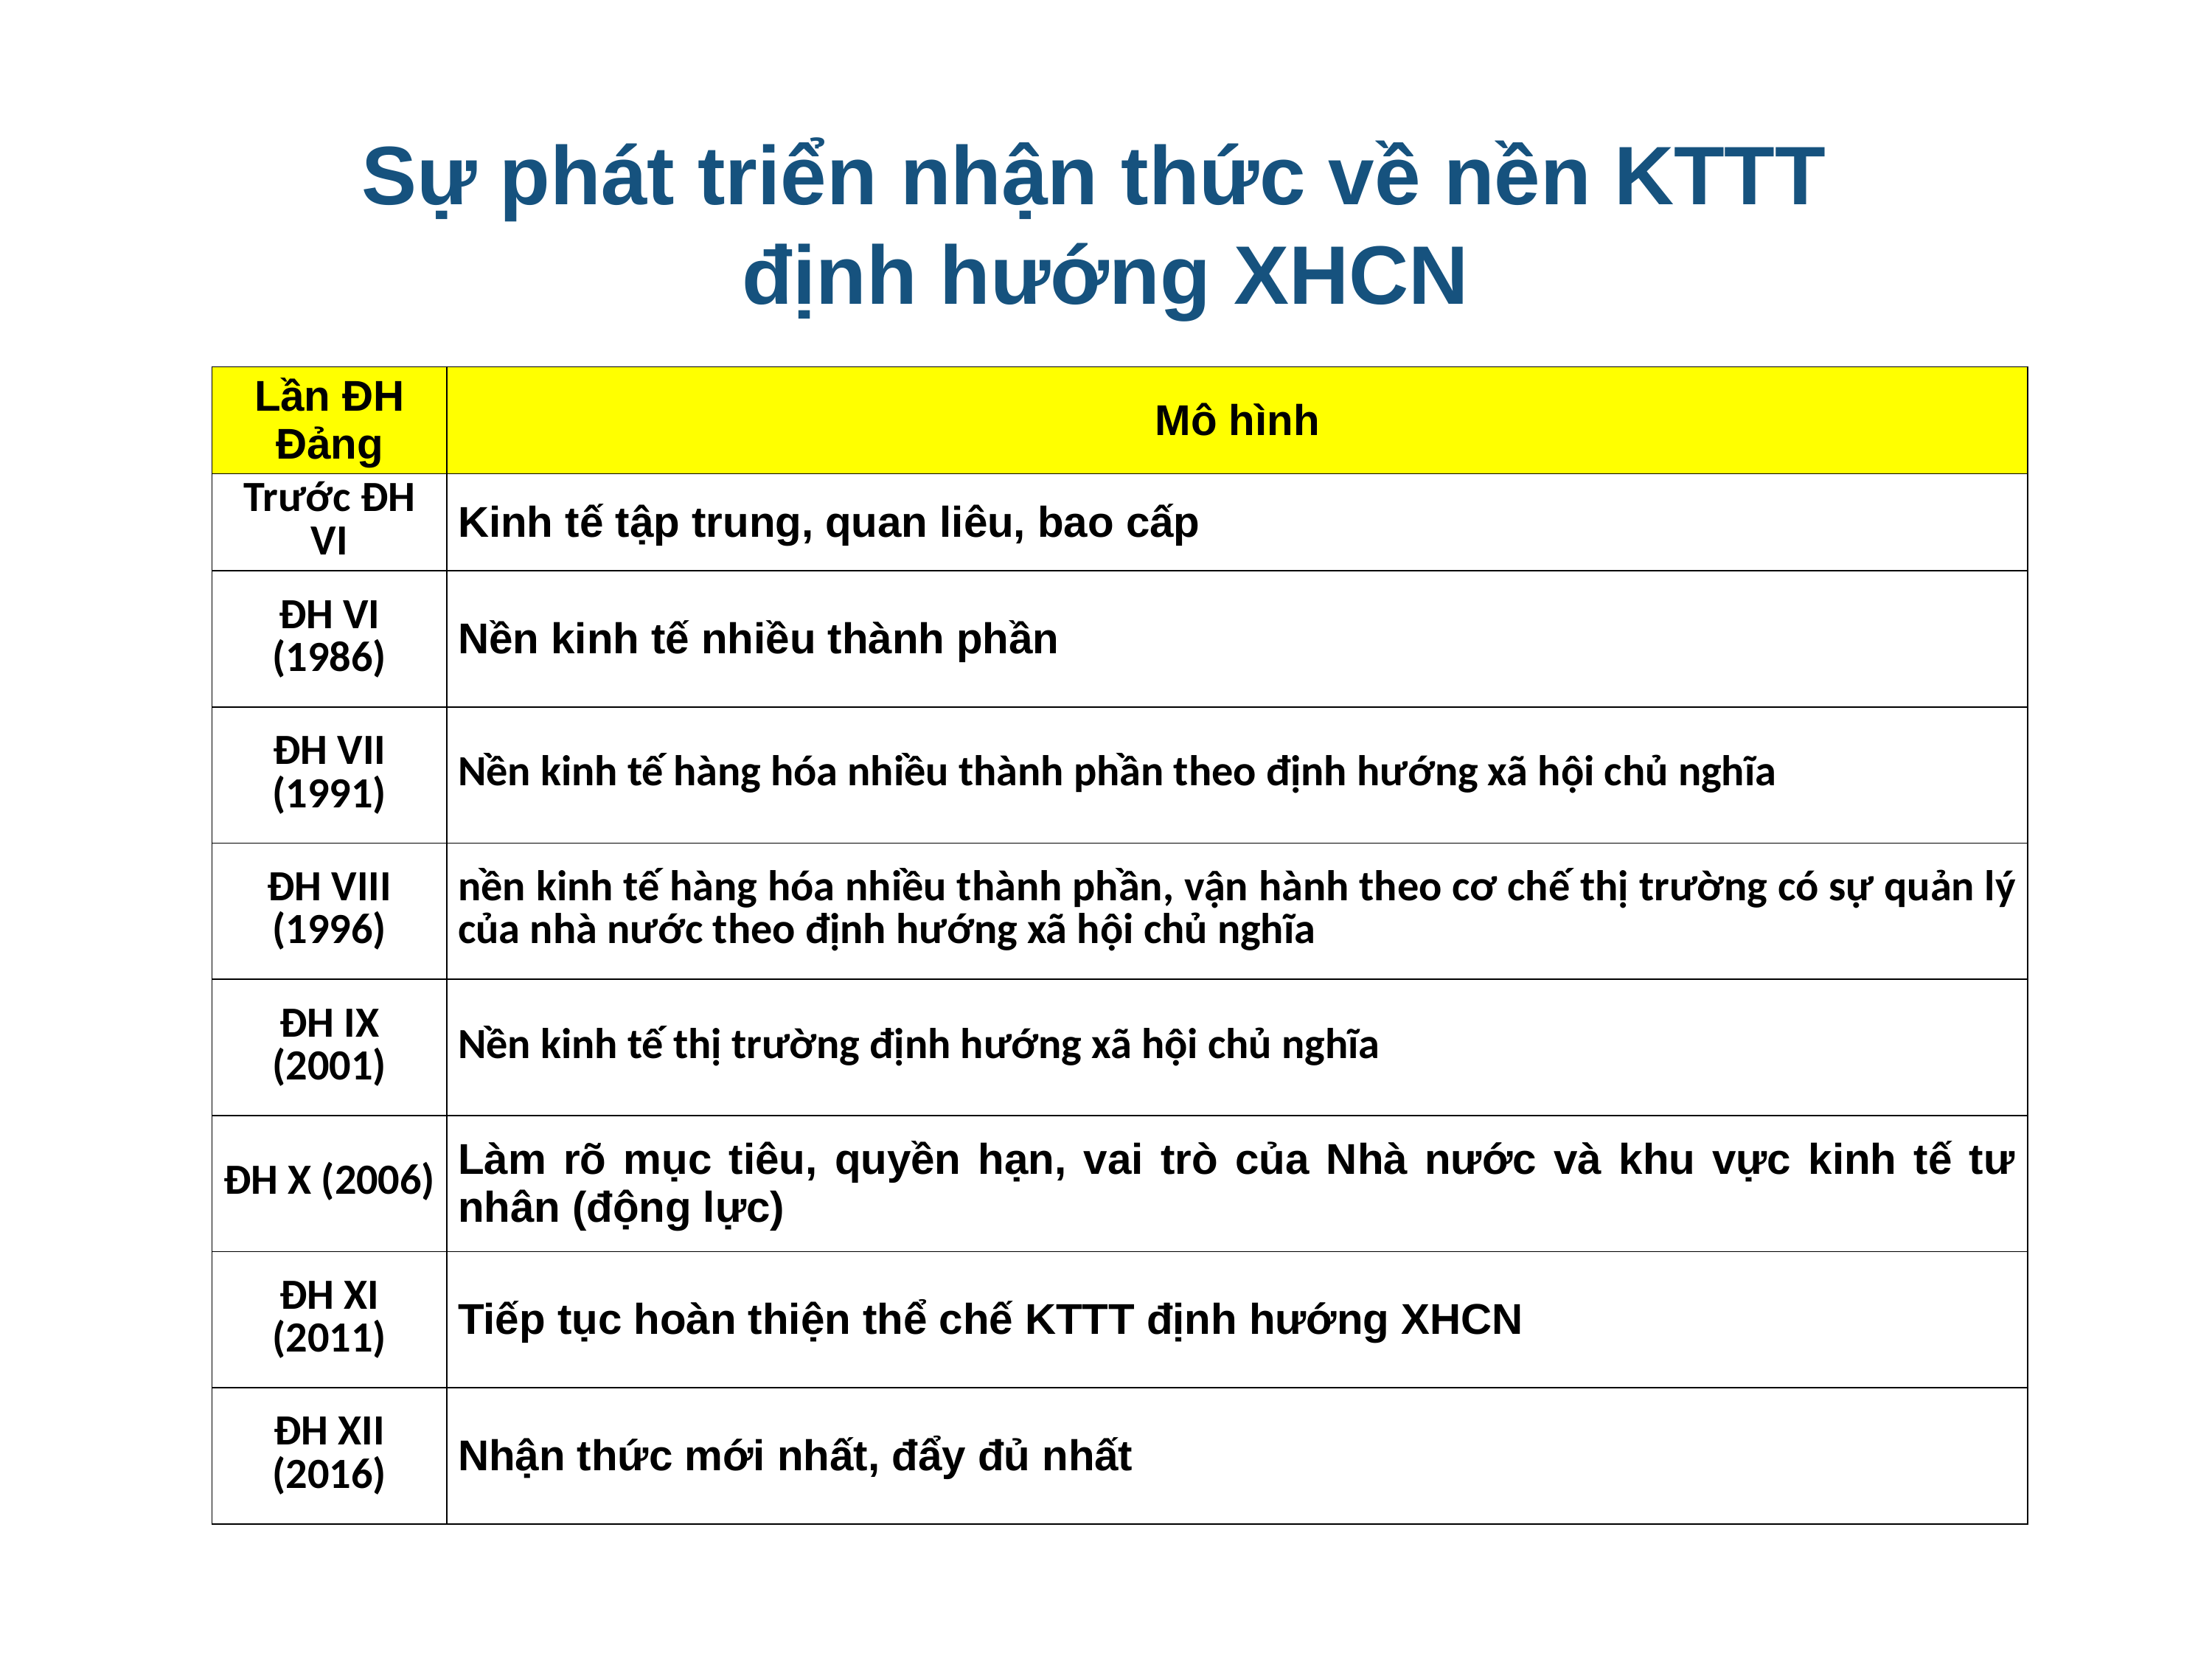

# Sự phát triển nhận thức về nền KTTT định hướng XHCN
| Lần ĐH Đảng | Mô hình |
| --- | --- |
| Trước ĐH VI | Kinh tế tập trung, quan liêu, bao cấp |
| ĐH VI (1986) | Nền kinh tế nhiều thành phần |
| ĐH VII (1991) | Nền kinh tế hàng hóa nhiều thành phần theo định hướng xã hội chủ nghĩa |
| ĐH VIII (1996) | nền kinh tế hàng hóa nhiều thành phần, vận hành theo cơ chế thị trường có sự quản lý của nhà nước theo định hướng xã hội chủ nghĩa |
| ĐH IX (2001) | Nền kinh tế thị trường định hướng xã hội chủ nghĩa |
| ĐH X (2006) | Làm rõ mục tiêu, quyền hạn, vai trò của Nhà nước và khu vực kinh tế tư nhân (động lực) |
| ĐH XI (2011) | Tiếp tục hoàn thiện thể chế KTTT định hướng XHCN |
| ĐH XII (2016) | Nhận thức mới nhất, đẩy đủ nhất |